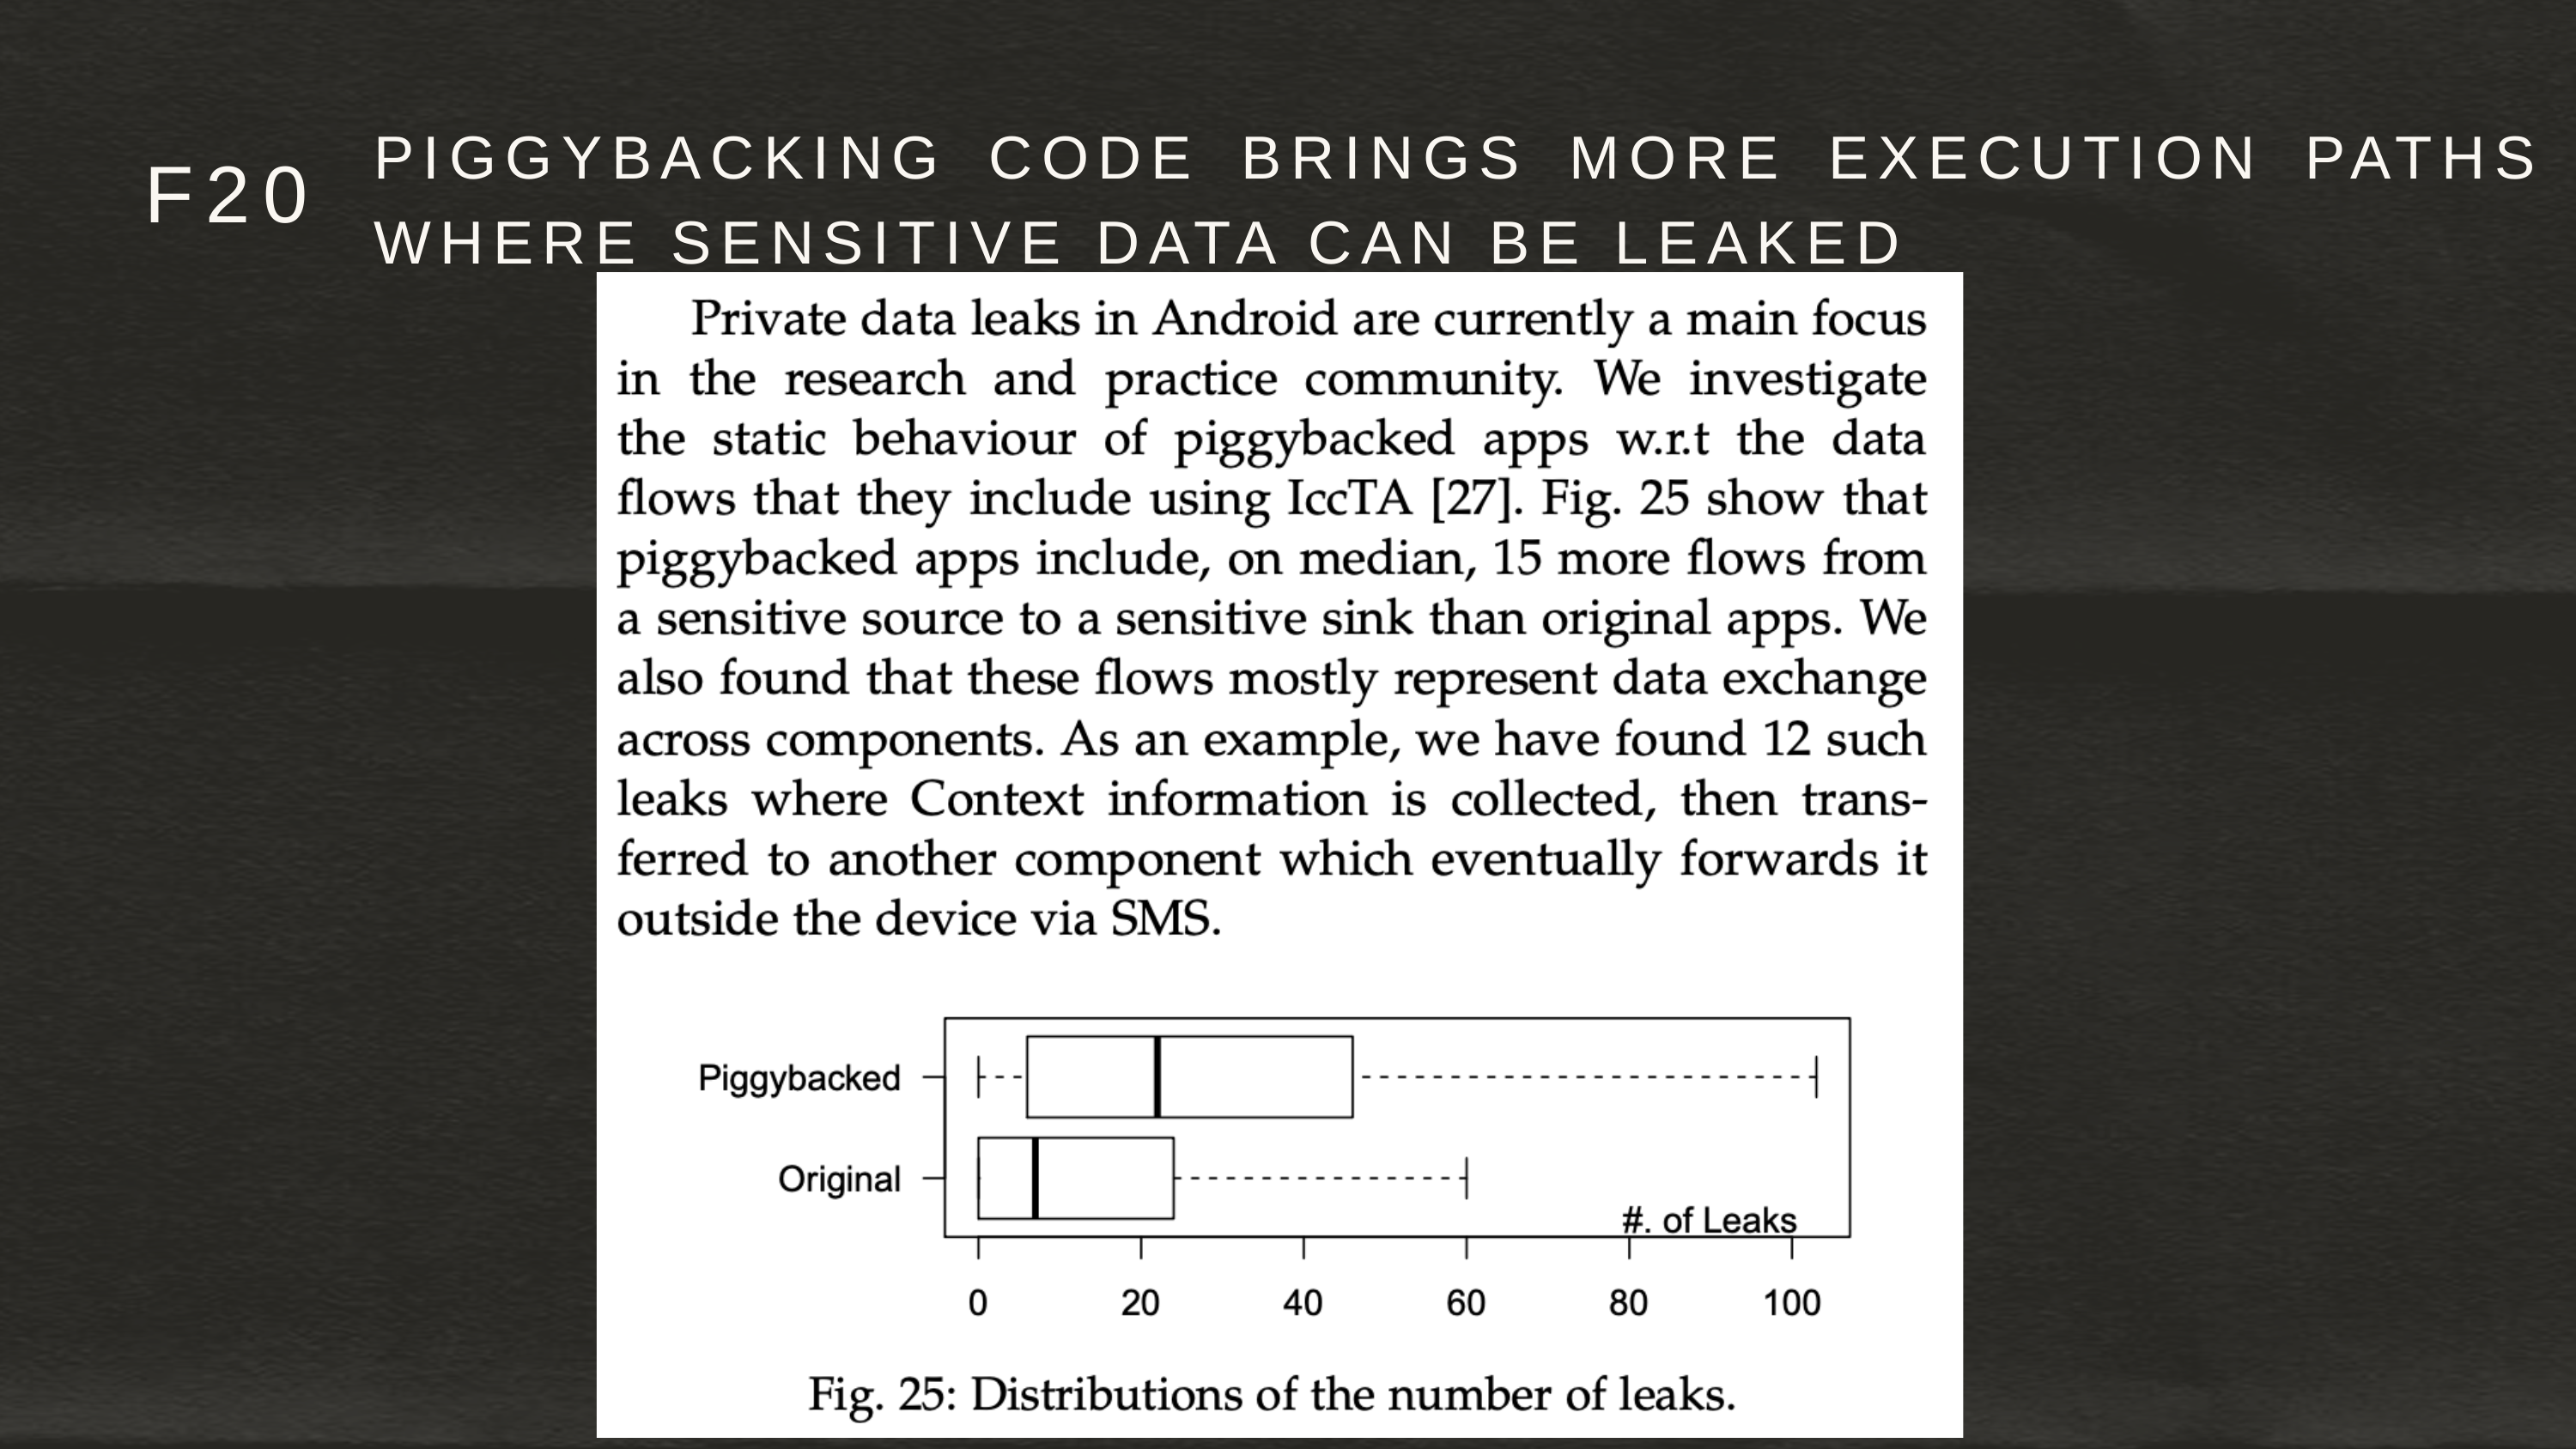

PIGGYBACKING CODE BRINGS MORE EXECUTION PATHS WHERE SENSITIVE DATA CAN BE LEAKED
F20